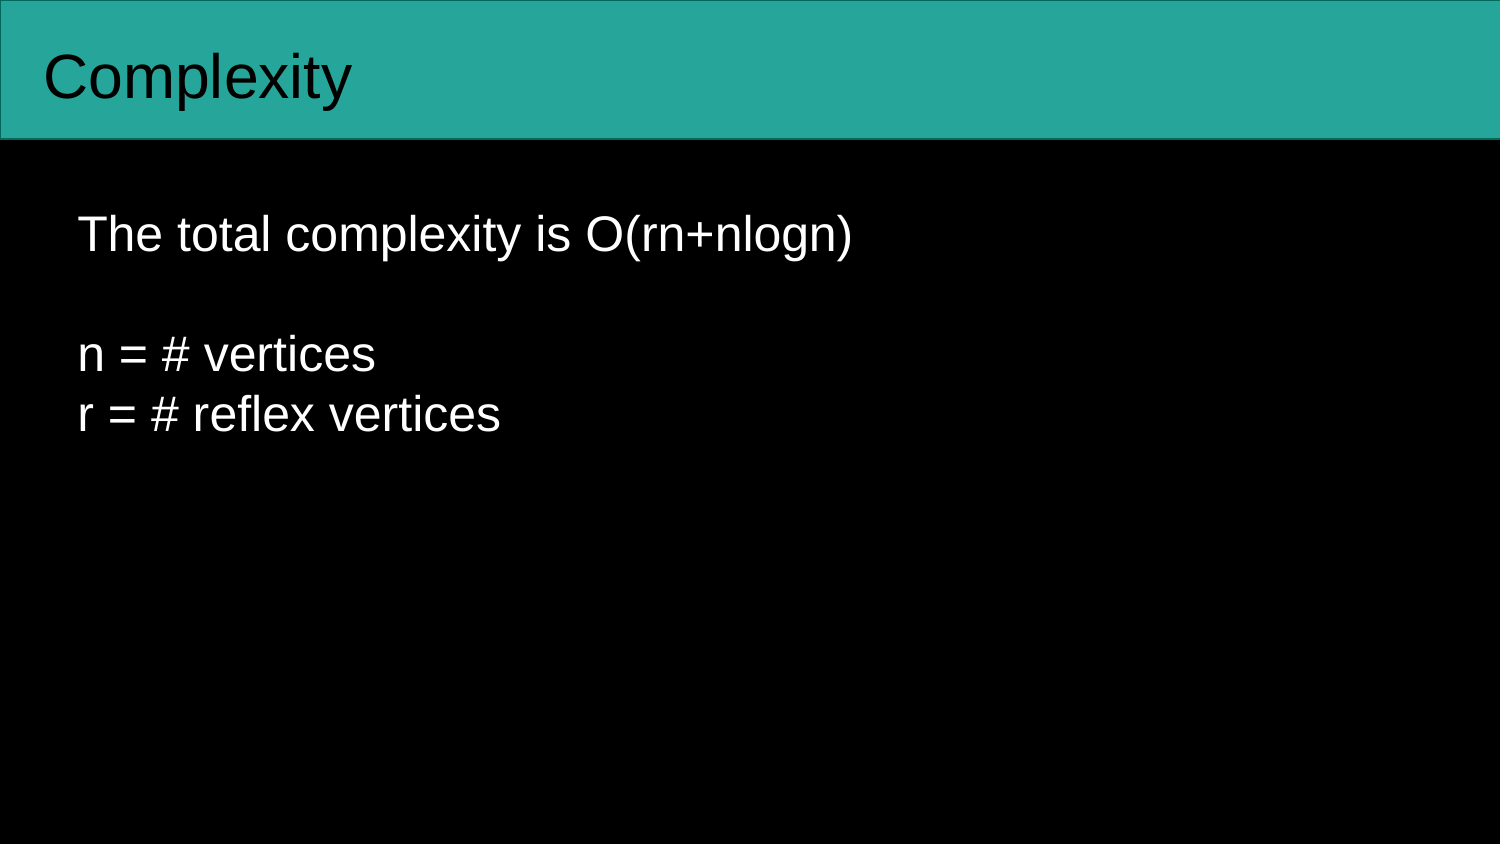

Complexity
The total complexity is O(rn+nlogn)

n = # vertices
r = # reflex vertices